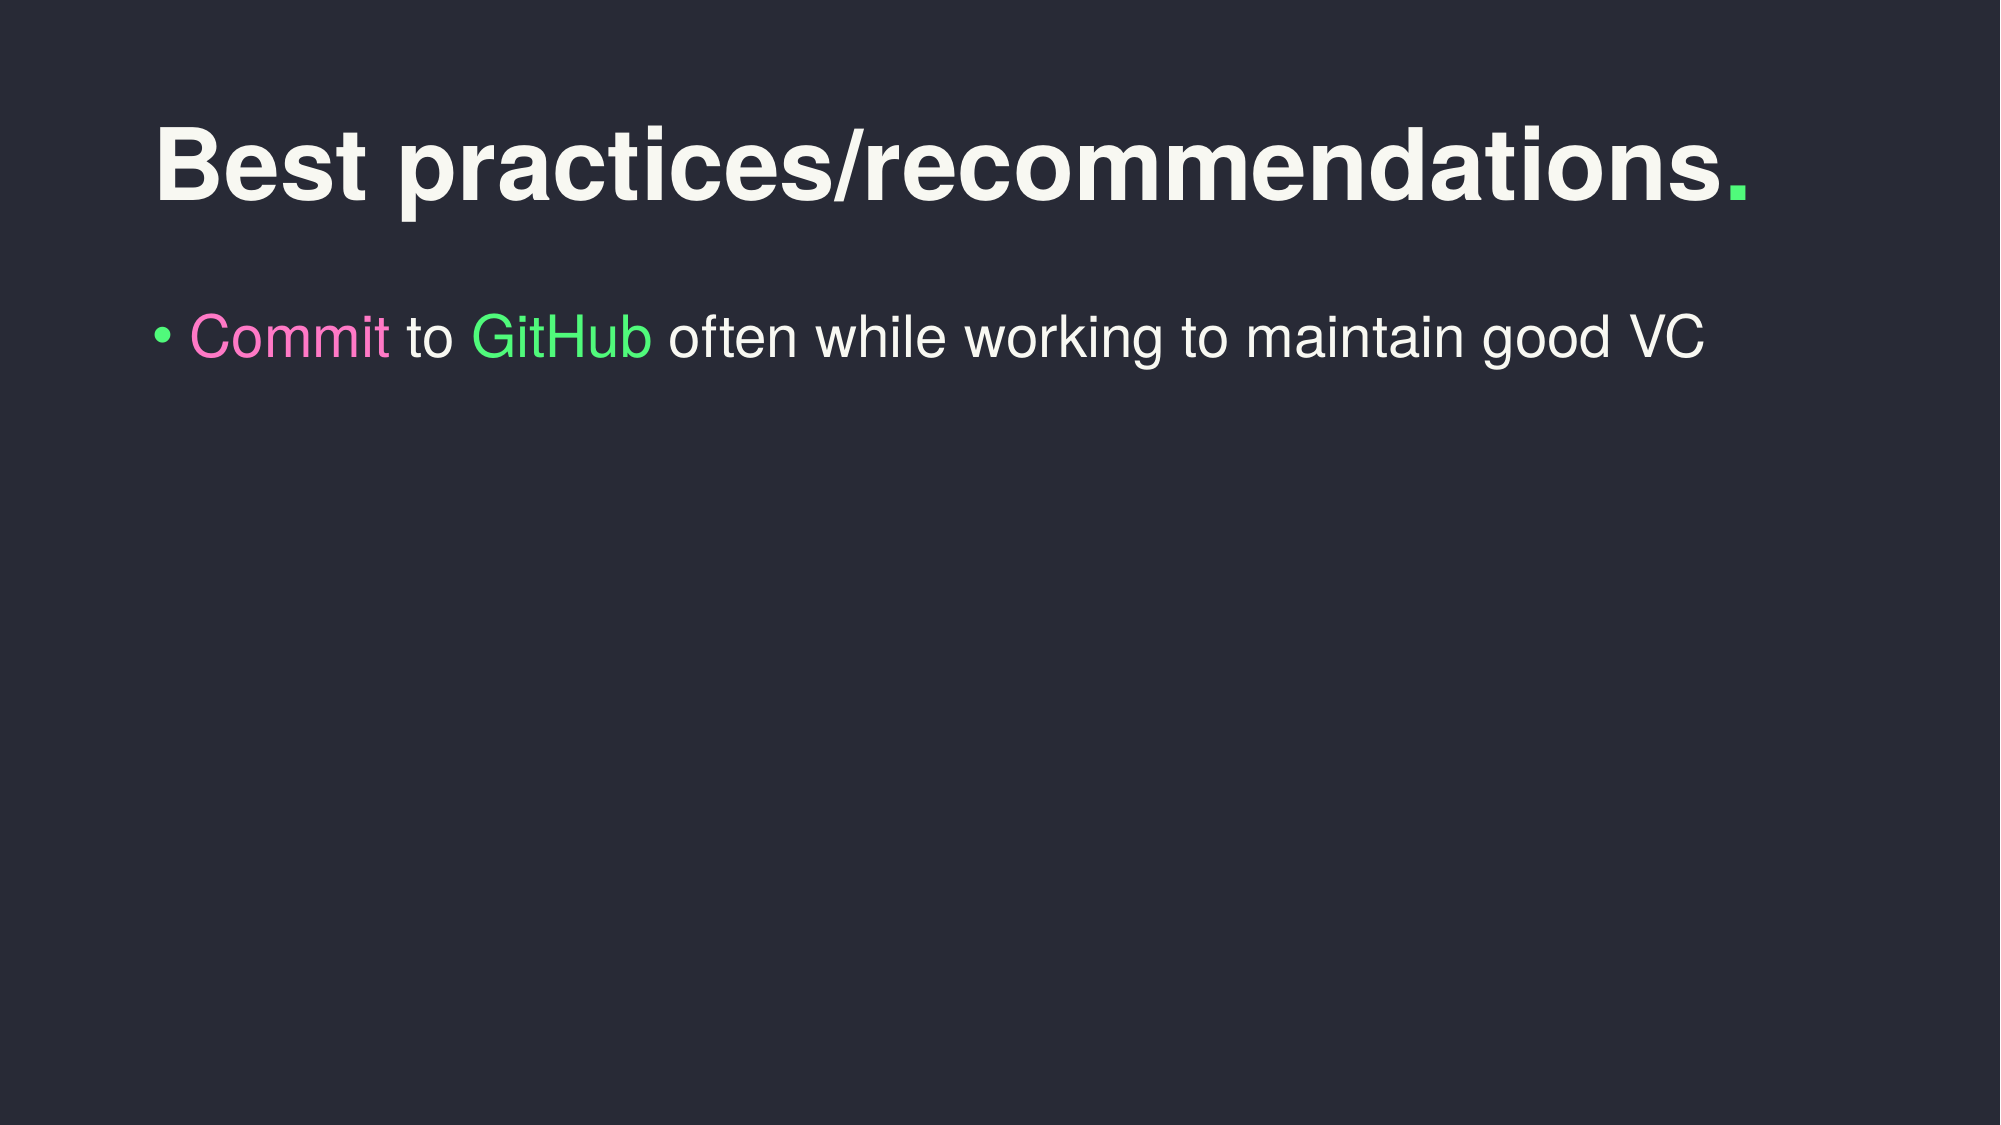

# Best practices/recommendations.
Commit to GitHub often while working to maintain good VC